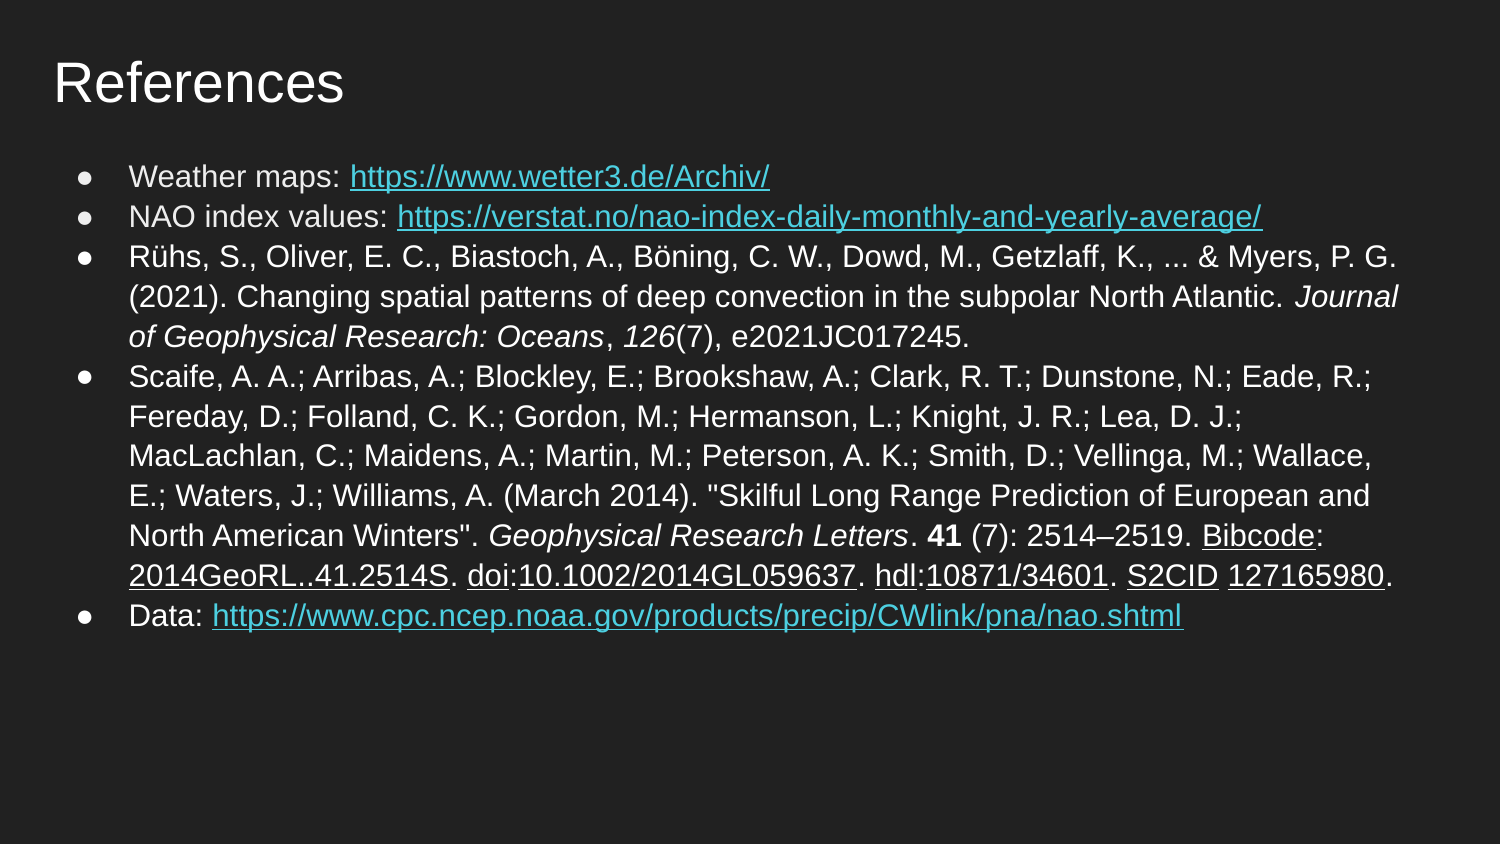

# References
Weather maps: https://www.wetter3.de/Archiv/
NAO index values: https://verstat.no/nao-index-daily-monthly-and-yearly-average/
Rühs, S., Oliver, E. C., Biastoch, A., Böning, C. W., Dowd, M., Getzlaff, K., ... & Myers, P. G. (2021). Changing spatial patterns of deep convection in the subpolar North Atlantic. Journal of Geophysical Research: Oceans, 126(7), e2021JC017245.
Scaife, A. A.; Arribas, A.; Blockley, E.; Brookshaw, A.; Clark, R. T.; Dunstone, N.; Eade, R.; Fereday, D.; Folland, C. K.; Gordon, M.; Hermanson, L.; Knight, J. R.; Lea, D. J.; MacLachlan, C.; Maidens, A.; Martin, M.; Peterson, A. K.; Smith, D.; Vellinga, M.; Wallace, E.; Waters, J.; Williams, A. (March 2014). "Skilful Long Range Prediction of European and North American Winters". Geophysical Research Letters. 41 (7): 2514–2519. Bibcode:2014GeoRL..41.2514S. doi:10.1002/2014GL059637. hdl:10871/34601. S2CID 127165980.
Data: https://www.cpc.ncep.noaa.gov/products/precip/CWlink/pna/nao.shtml